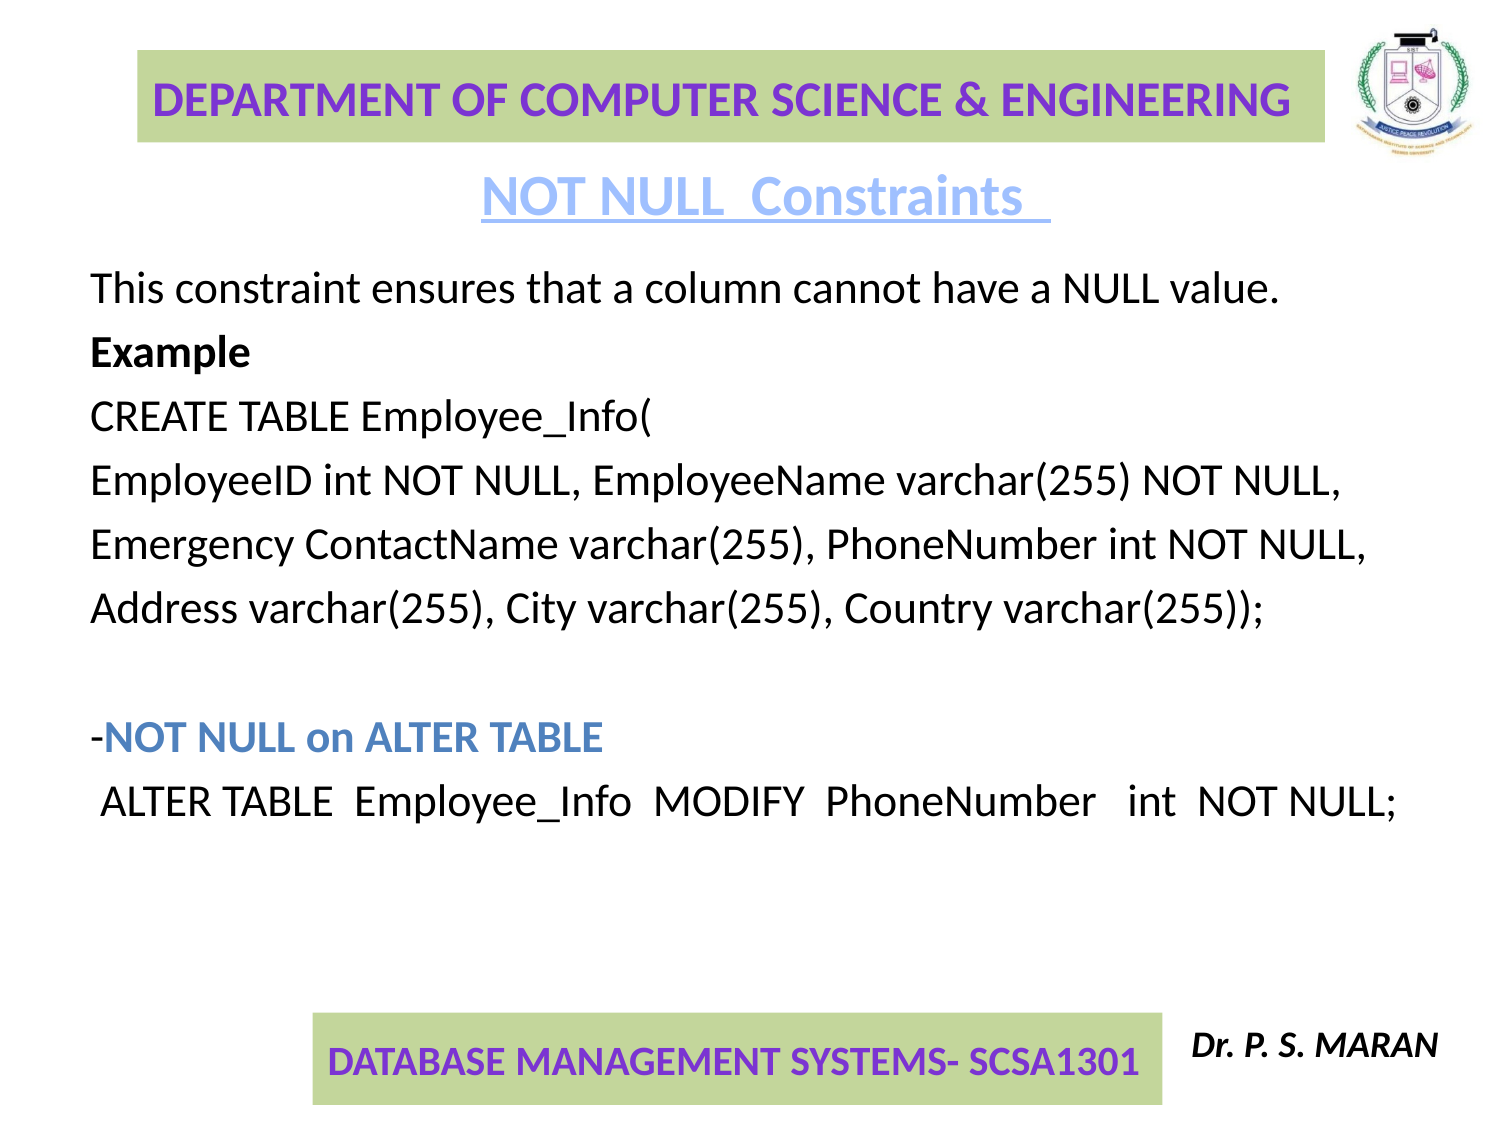

NOT NULL  Constraints
This constraint ensures that a column cannot have a NULL value.
Example
CREATE TABLE Employee_Info(
EmployeeID int NOT NULL, EmployeeName varchar(255) NOT NULL,
Emergency ContactName varchar(255), PhoneNumber int NOT NULL,
Address varchar(255), City varchar(255), Country varchar(255));

-NOT NULL on ALTER TABLE
 ALTER TABLE  Employee_Info  MODIFY  PhoneNumber   int  NOT NULL;